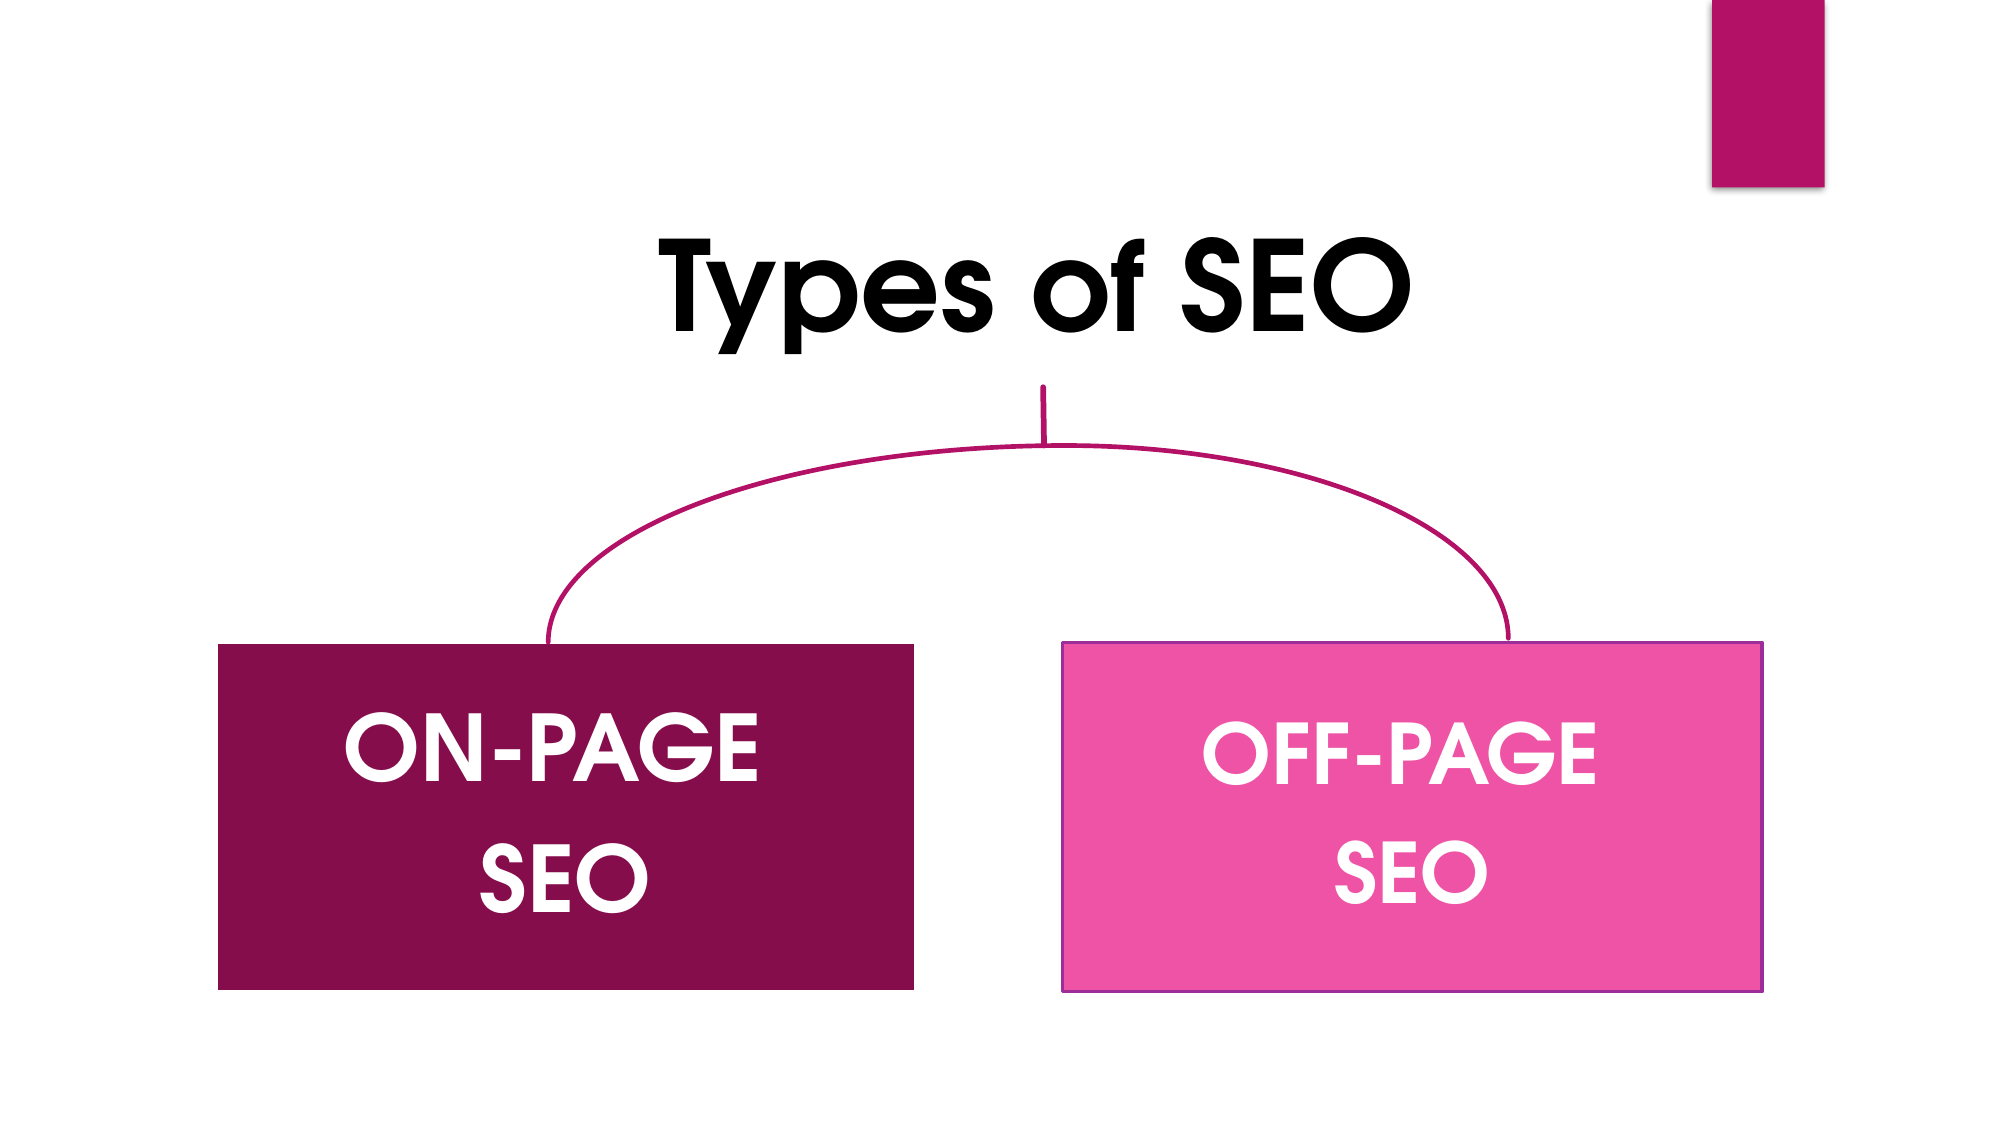

Types of SEO

ON-PAGE
SEO
OFF-PAGE
SEO